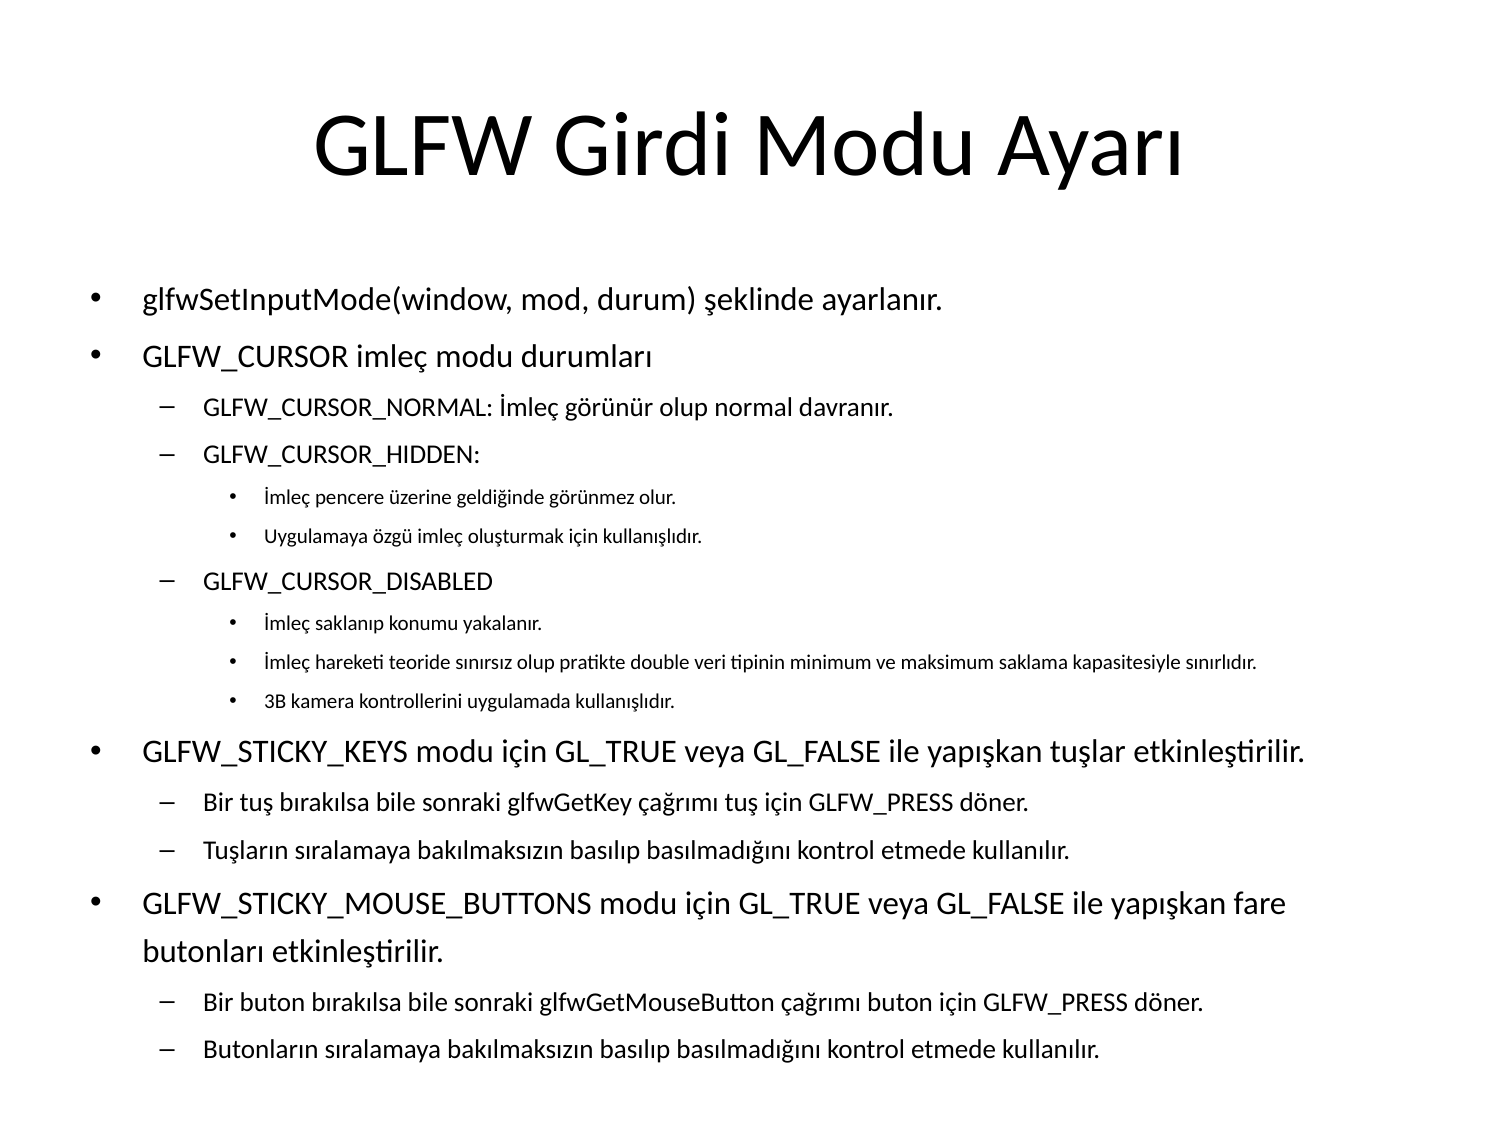

# GLFW Girdi Modu Ayarı
glfwSetInputMode(window, mod, durum) şeklinde ayarlanır.
GLFW_CURSOR imleç modu durumları
GLFW_CURSOR_NORMAL: İmleç görünür olup normal davranır.
GLFW_CURSOR_HIDDEN:
İmleç pencere üzerine geldiğinde görünmez olur.
Uygulamaya özgü imleç oluşturmak için kullanışlıdır.
GLFW_CURSOR_DISABLED
İmleç saklanıp konumu yakalanır.
İmleç hareketi teoride sınırsız olup pratikte double veri tipinin minimum ve maksimum saklama kapasitesiyle sınırlıdır.
3B kamera kontrollerini uygulamada kullanışlıdır.
GLFW_STICKY_KEYS modu için GL_TRUE veya GL_FALSE ile yapışkan tuşlar etkinleştirilir.
Bir tuş bırakılsa bile sonraki glfwGetKey çağrımı tuş için GLFW_PRESS döner.
Tuşların sıralamaya bakılmaksızın basılıp basılmadığını kontrol etmede kullanılır.
GLFW_STICKY_MOUSE_BUTTONS modu için GL_TRUE veya GL_FALSE ile yapışkan fare butonları etkinleştirilir.
Bir buton bırakılsa bile sonraki glfwGetMouseButton çağrımı buton için GLFW_PRESS döner.
Butonların sıralamaya bakılmaksızın basılıp basılmadığını kontrol etmede kullanılır.